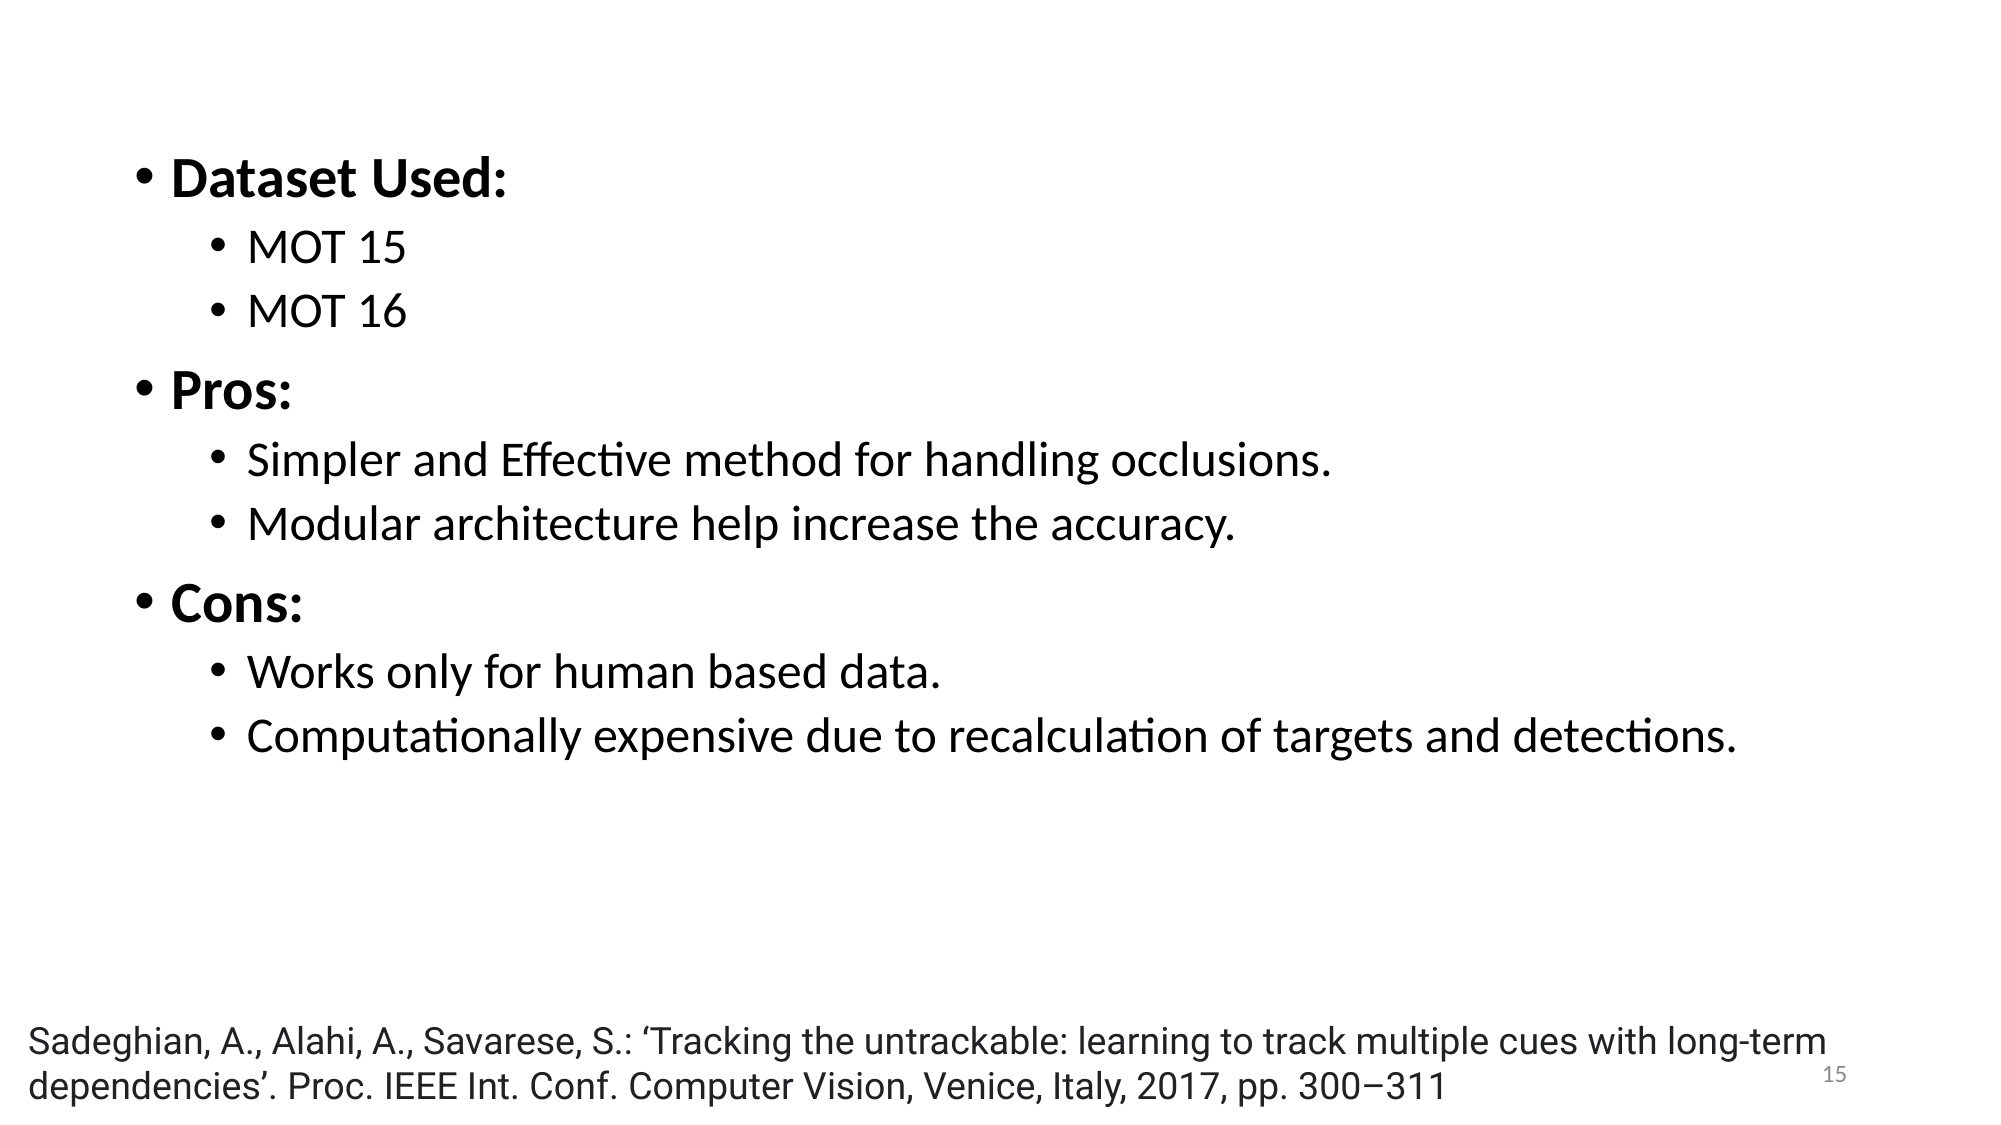

Dataset Used:
MOT 15
MOT 16
Pros:
Simpler and Effective method for handling occlusions.
Modular architecture help increase the accuracy.
Cons:
Works only for human based data.
Computationally expensive due to recalculation of targets and detections.

Sadeghian, A., Alahi, A., Savarese, S.: ‘Tracking the untrackable: learning to track multiple cues with long-term dependencies’. Proc. IEEE Int. Conf. Computer Vision, Venice, Italy, 2017, pp. 300–311
15